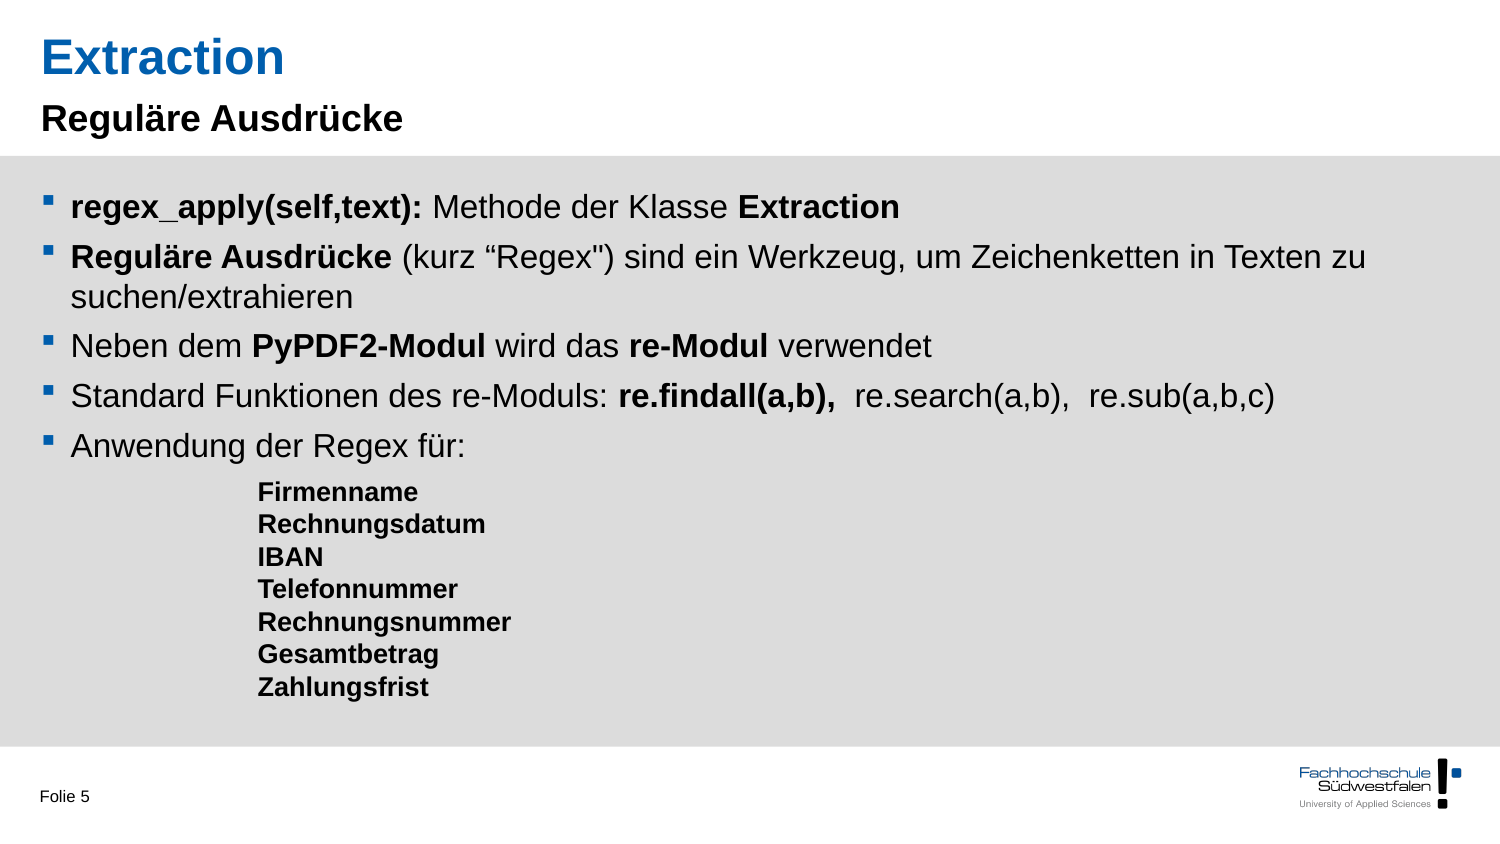

# Extraction
Reguläre Ausdrücke

regex_apply(self,text): Methode der Klasse Extraction
Reguläre Ausdrücke (kurz “Regex") sind ein Werkzeug, um Zeichenketten in Texten zu suchen/extrahieren
Neben dem PyPDF2-Modul wird das re-Modul verwendet
Standard Funktionen des re-Moduls: re.findall(a,b),  re.search(a,b),  re.sub(a,b,c)
Anwendung der Regex für:
Firmenname
Rechnungsdatum
IBAN
Telefonnummer
Rechnungsnummer
Gesamtbetrag
Zahlungsfrist